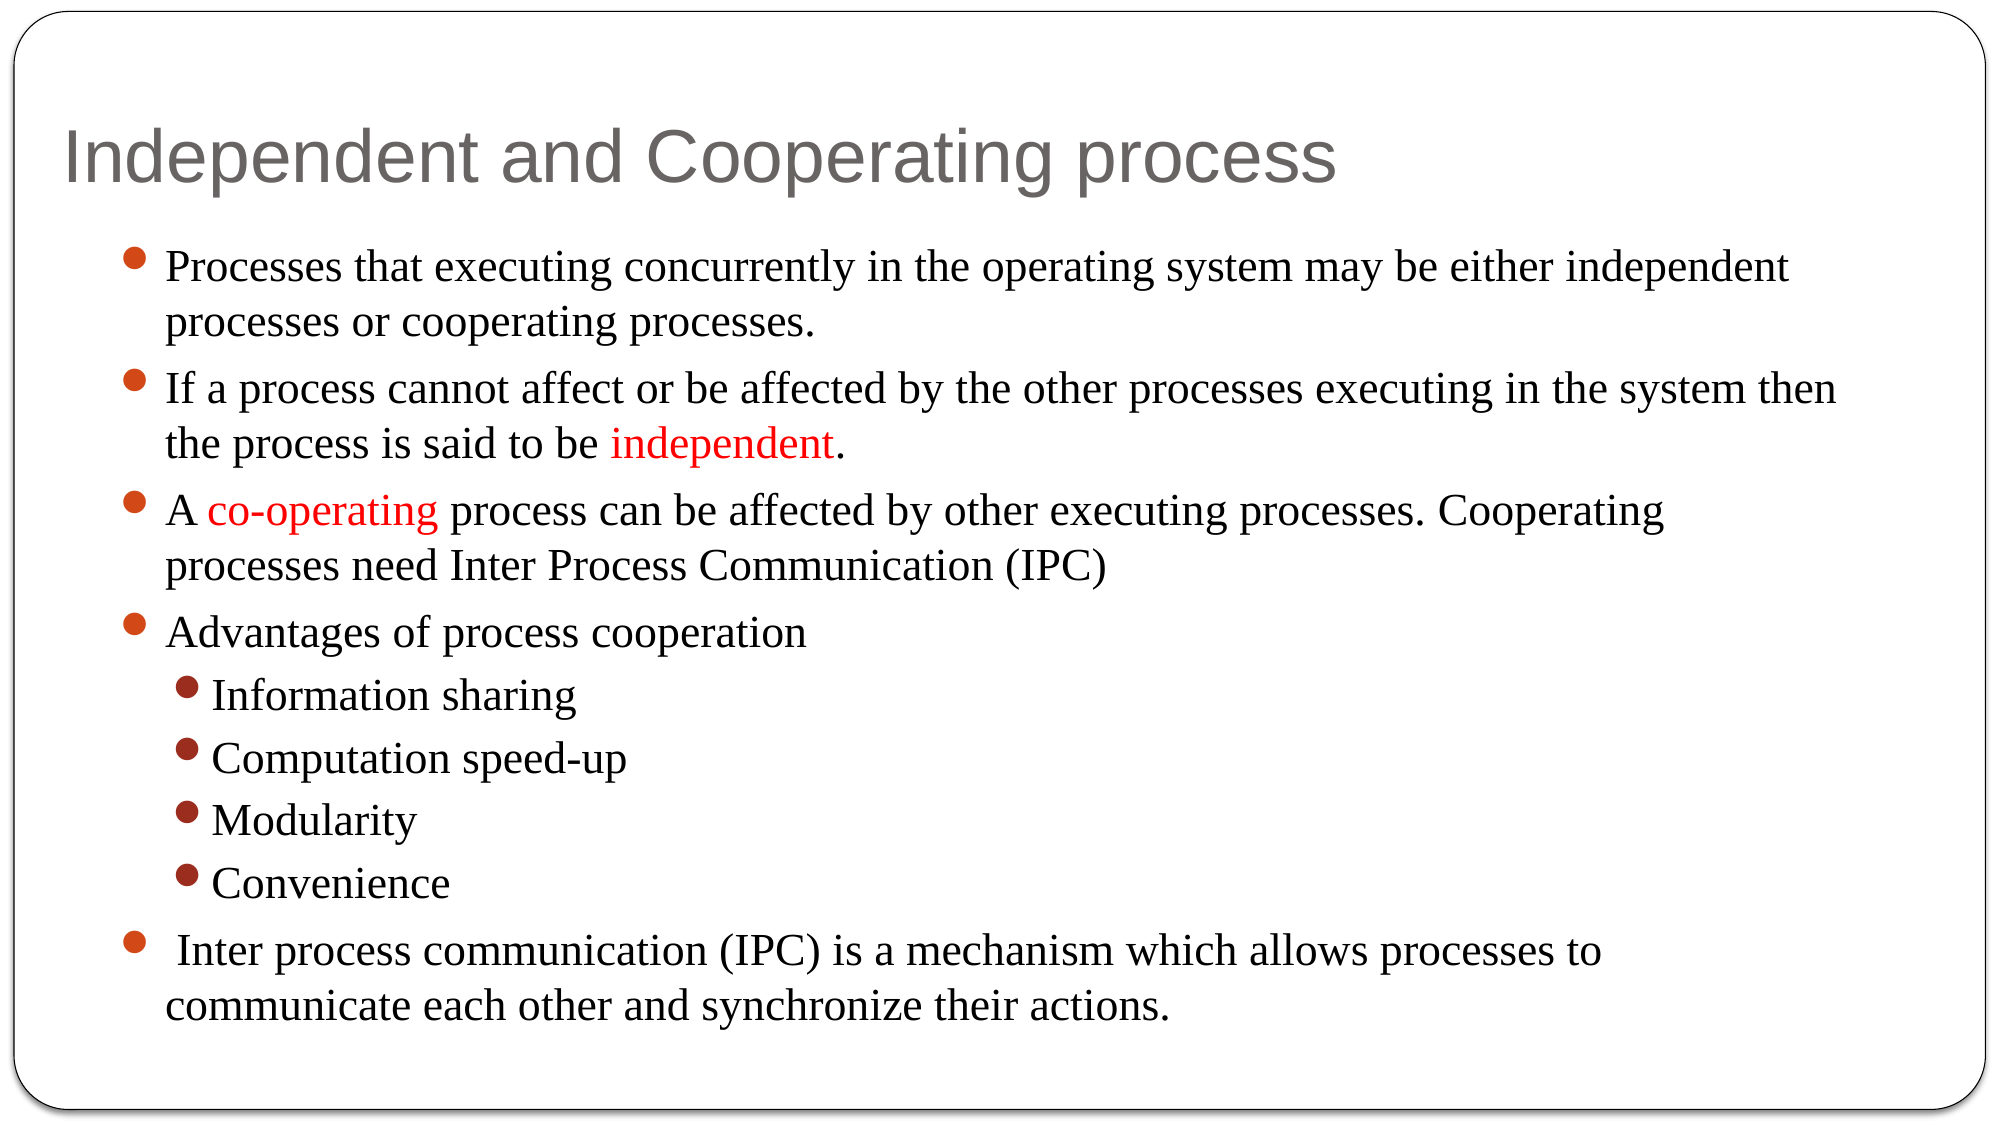

# Independent and Cooperating process
Processes that executing concurrently in the operating system may be either independent processes or cooperating processes.
If a process cannot affect or be affected by the other processes executing in the system then the process is said to be independent.
A co-operating process can be affected by other executing processes. Cooperating processes need Inter Process Communication (IPC)
Advantages of process cooperation
Information sharing
Computation speed-up
Modularity
Convenience
 Inter process communication (IPC) is a mechanism which allows processes to communicate each other and synchronize their actions.